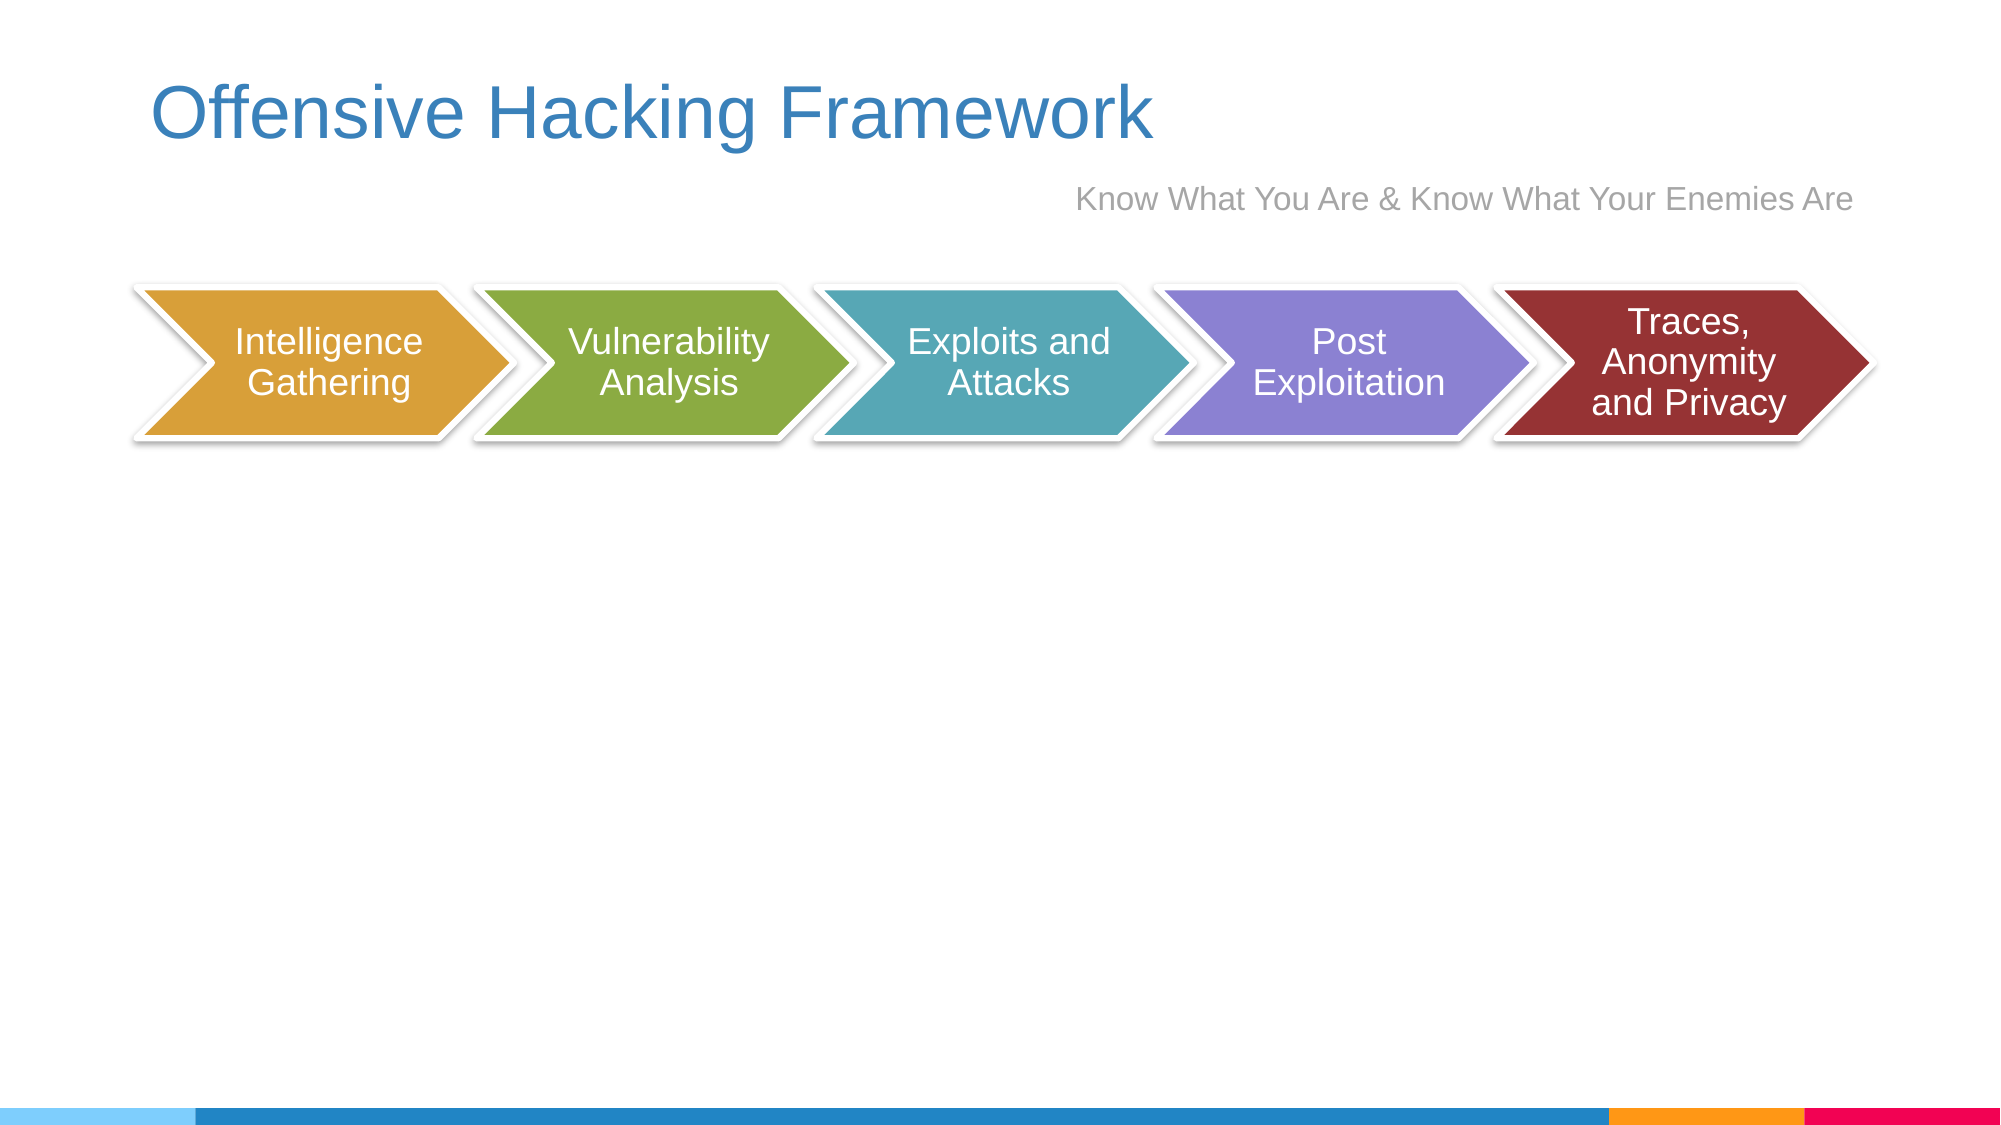

Offensive Hacking Framework
Know What You Are & Know What Your Enemies Are
Intelligence Gathering
Vulnerability Analysis
Exploits and Attacks
Post Exploitation
Traces, Anonymity and Privacy